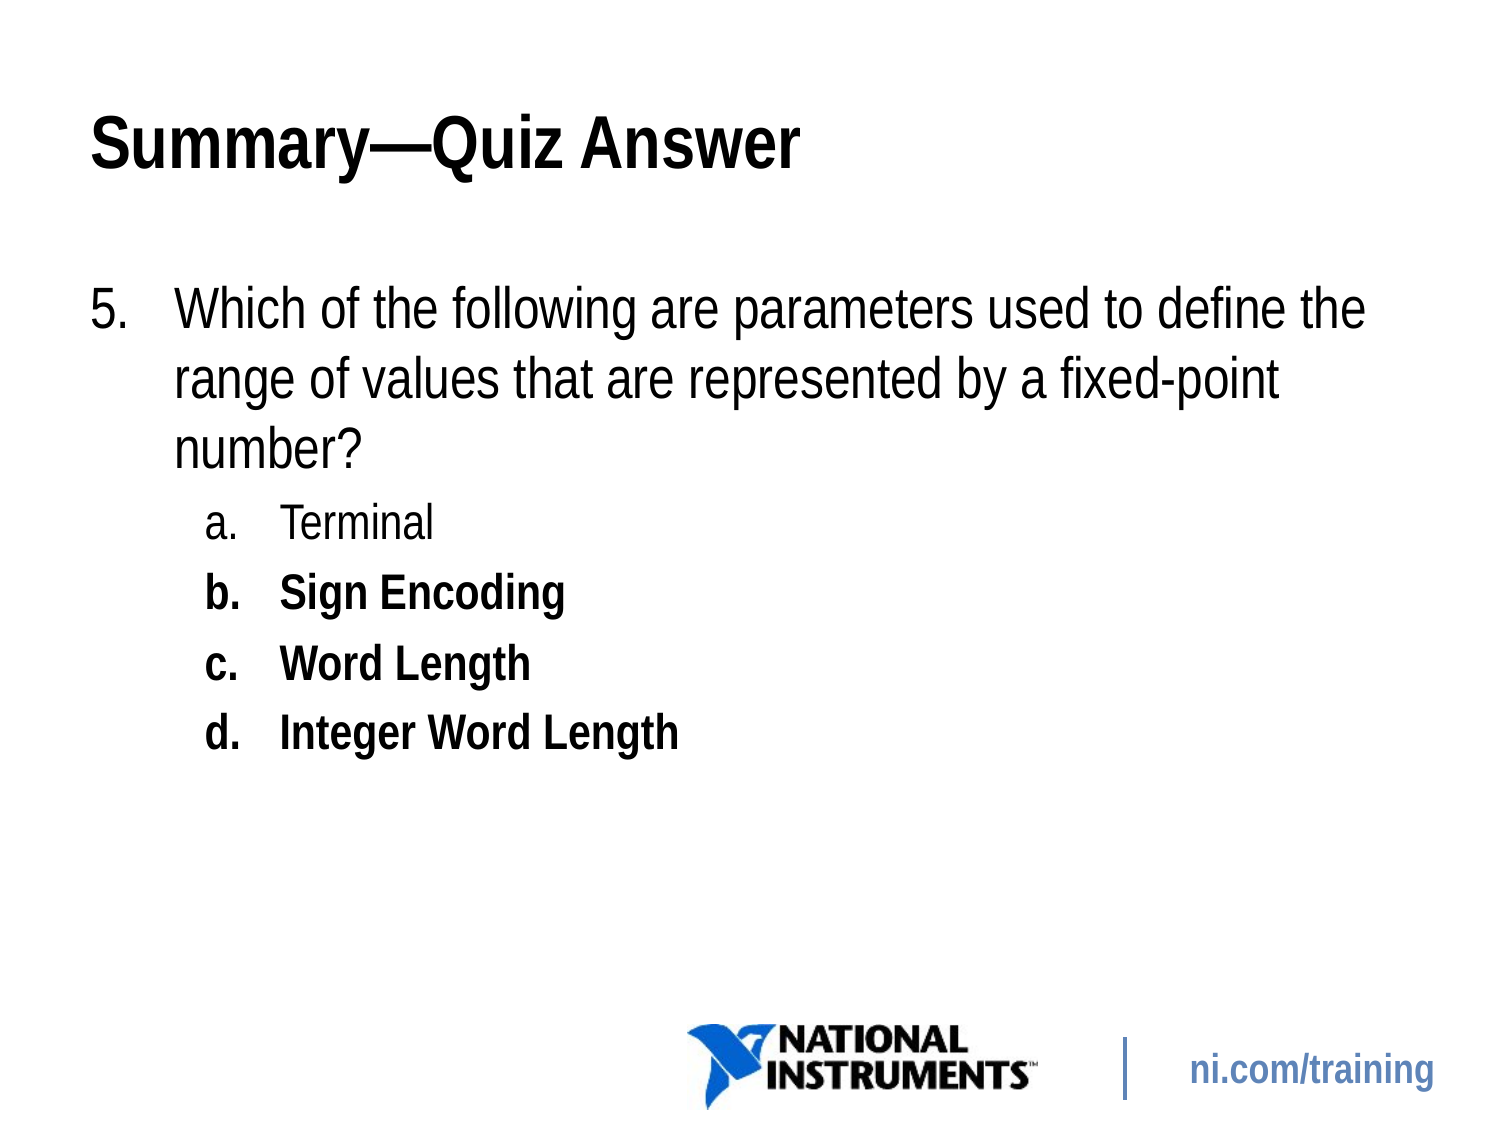

# Summary—Quiz Answer
Which of the following are parameters used to define the range of values that are represented by a fixed-point number?
Terminal
Sign Encoding
Word Length
Integer Word Length